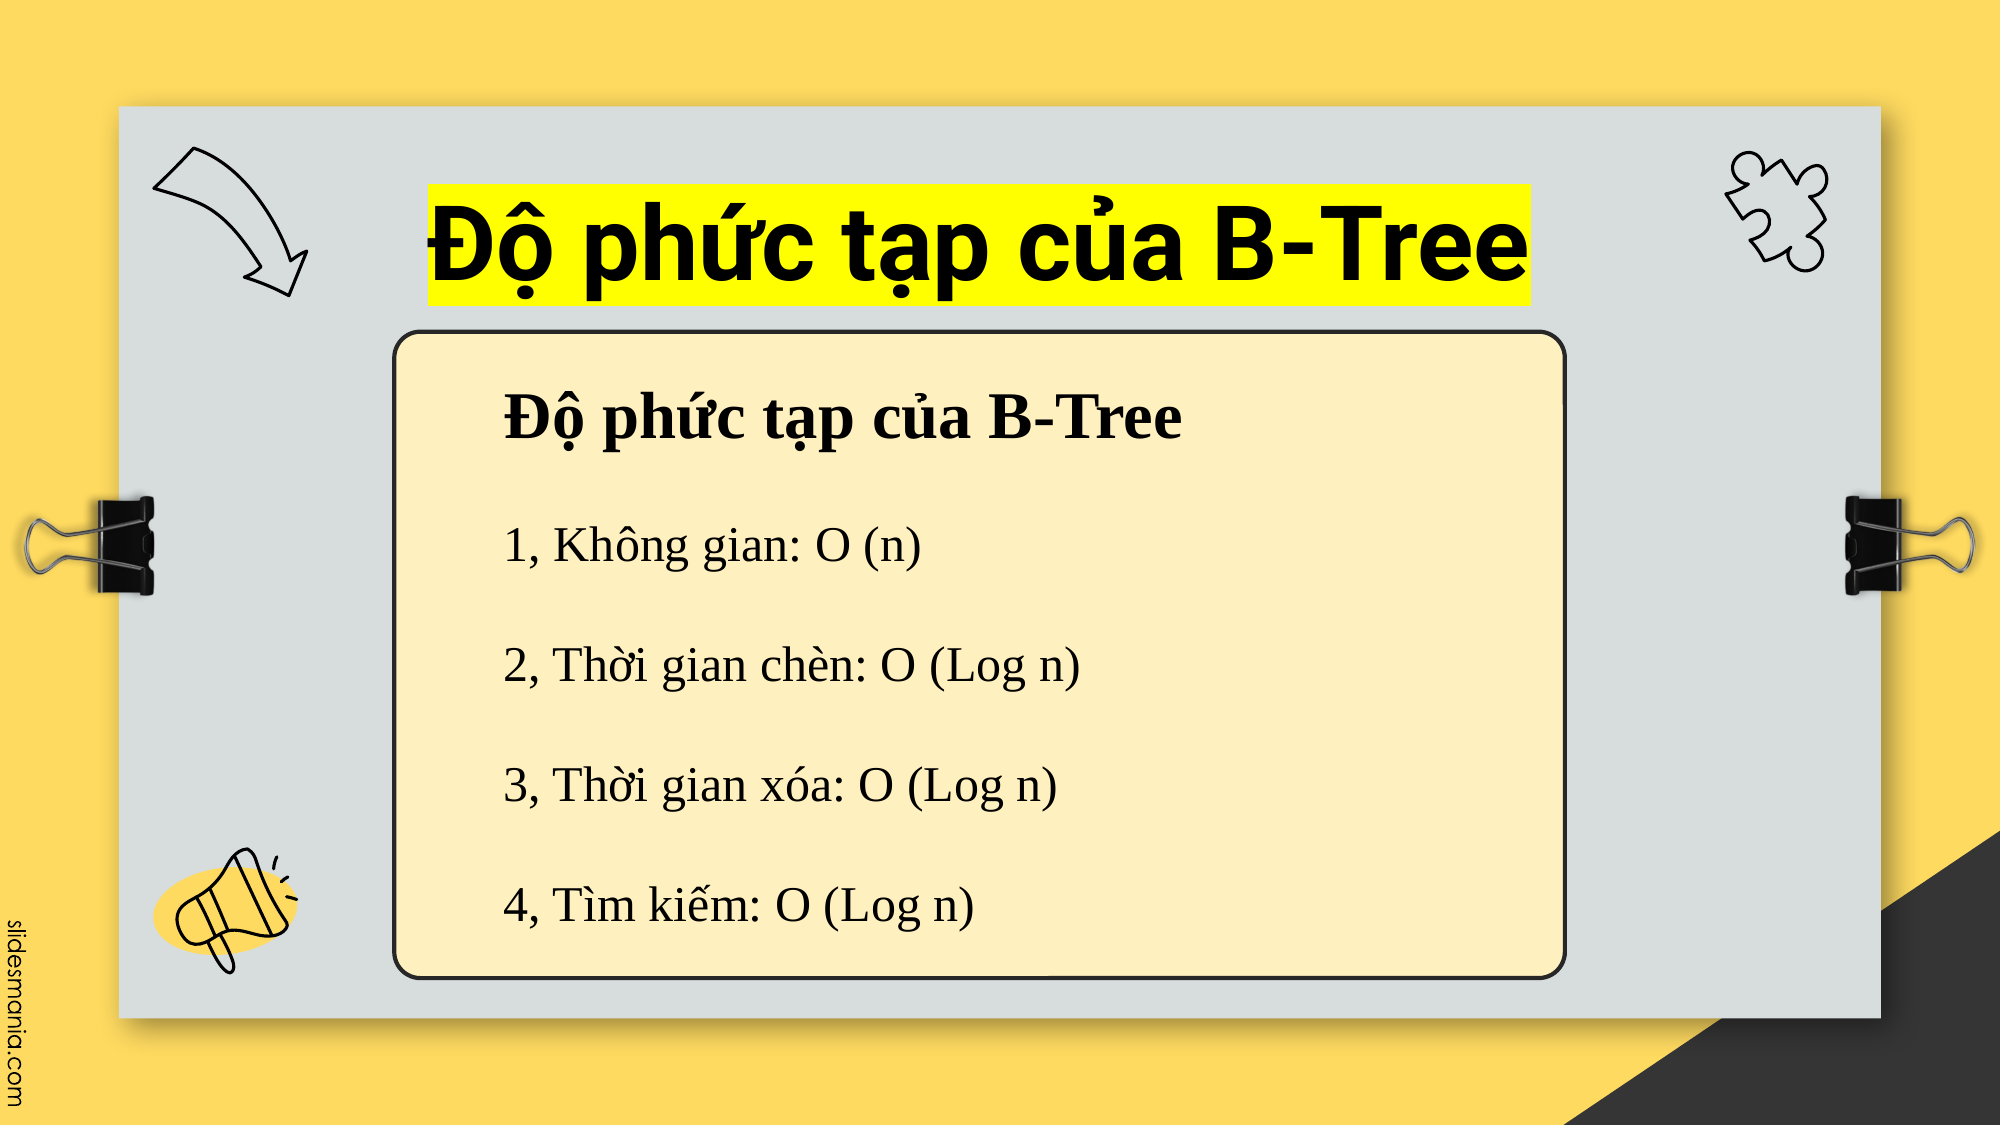

# Độ phức tạp của B-Tree

Độ phức tạp của B-Tree

1, Không gian: O (n)

2, Thời gian chèn: O (Log n)

3, Thời gian xóa: O (Log n)

4, Tìm kiếm: O (Log n)